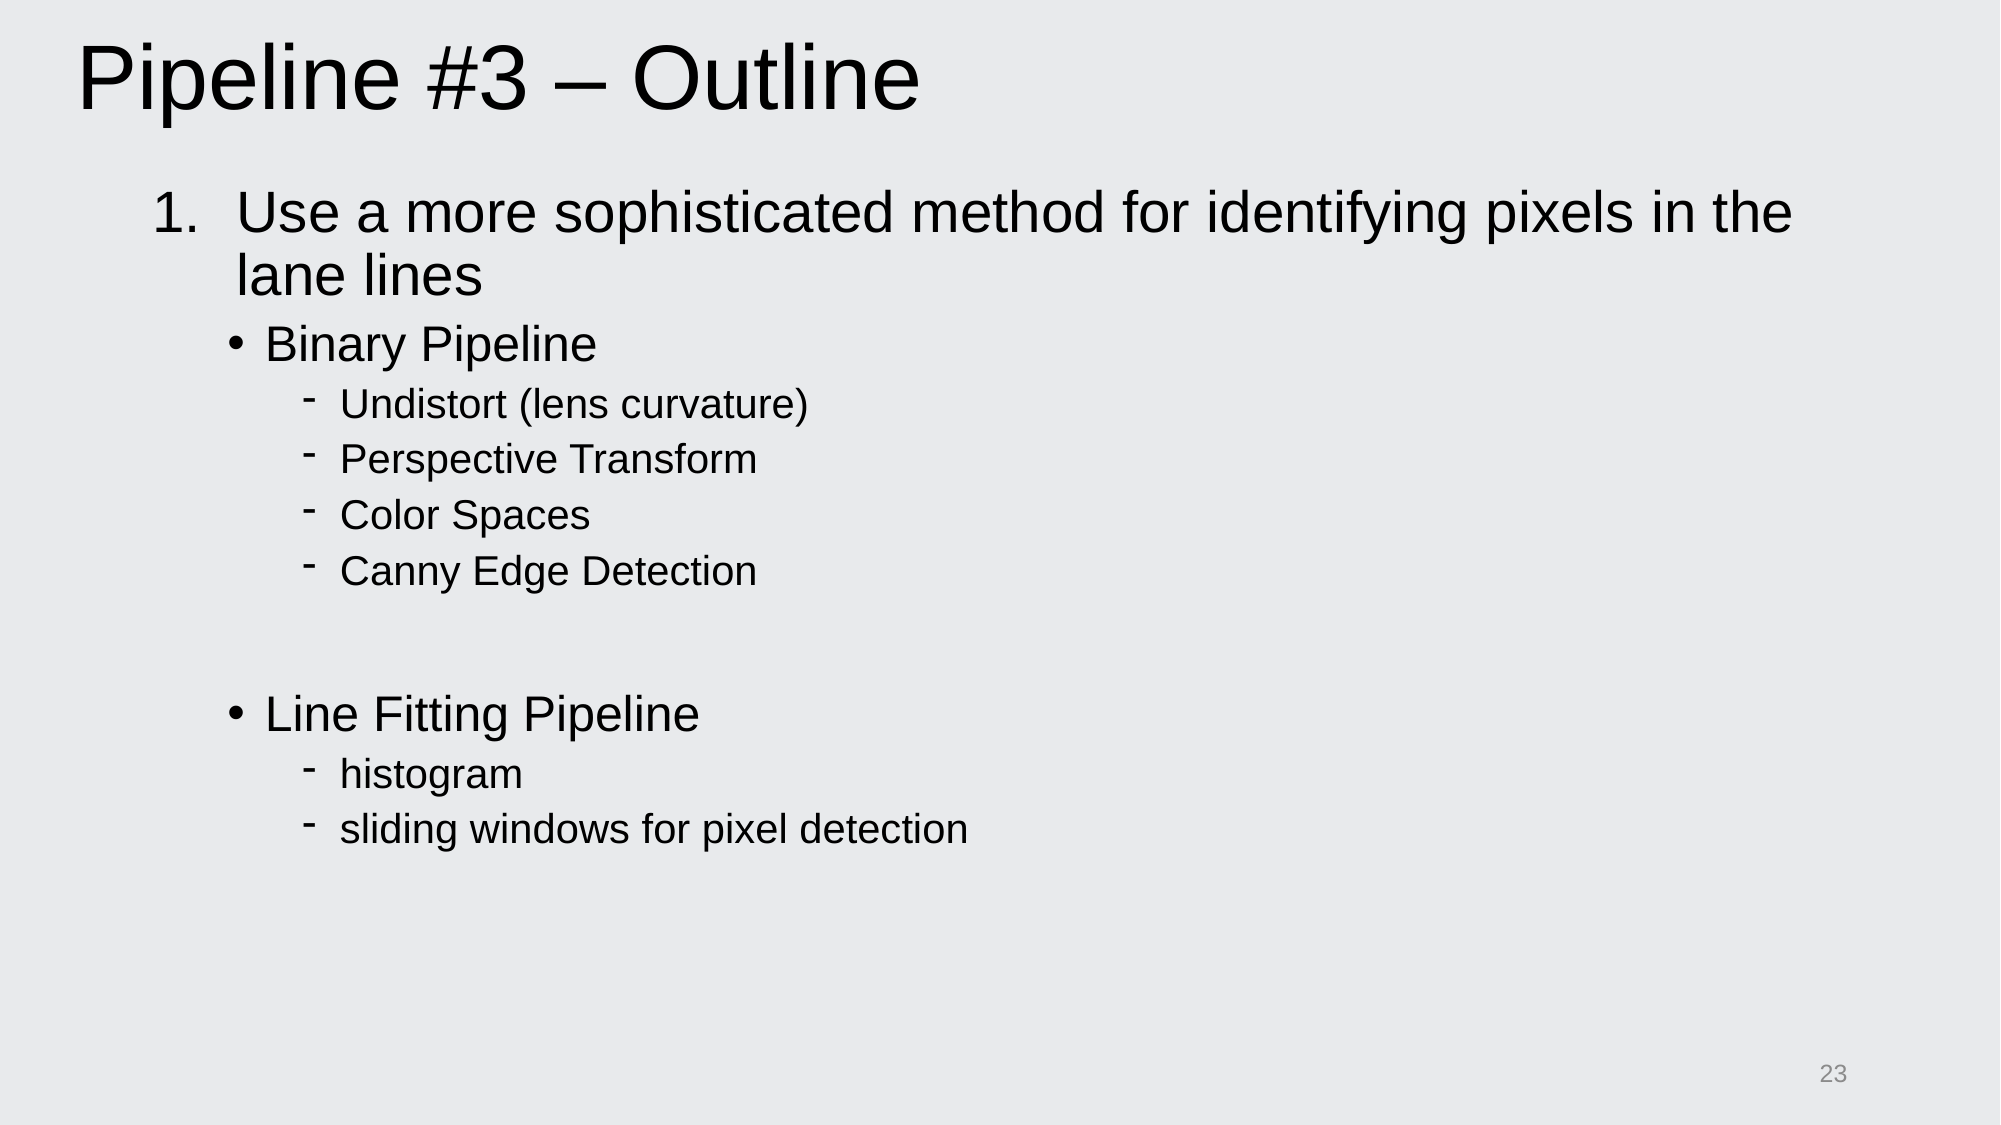

# Pipeline #3 – Outline
Use a more sophisticated method for identifying pixels in the lane lines
Binary Pipeline
Undistort (lens curvature)
Perspective Transform
Color Spaces
Canny Edge Detection

Line Fitting Pipeline
histogram
sliding windows for pixel detection

23